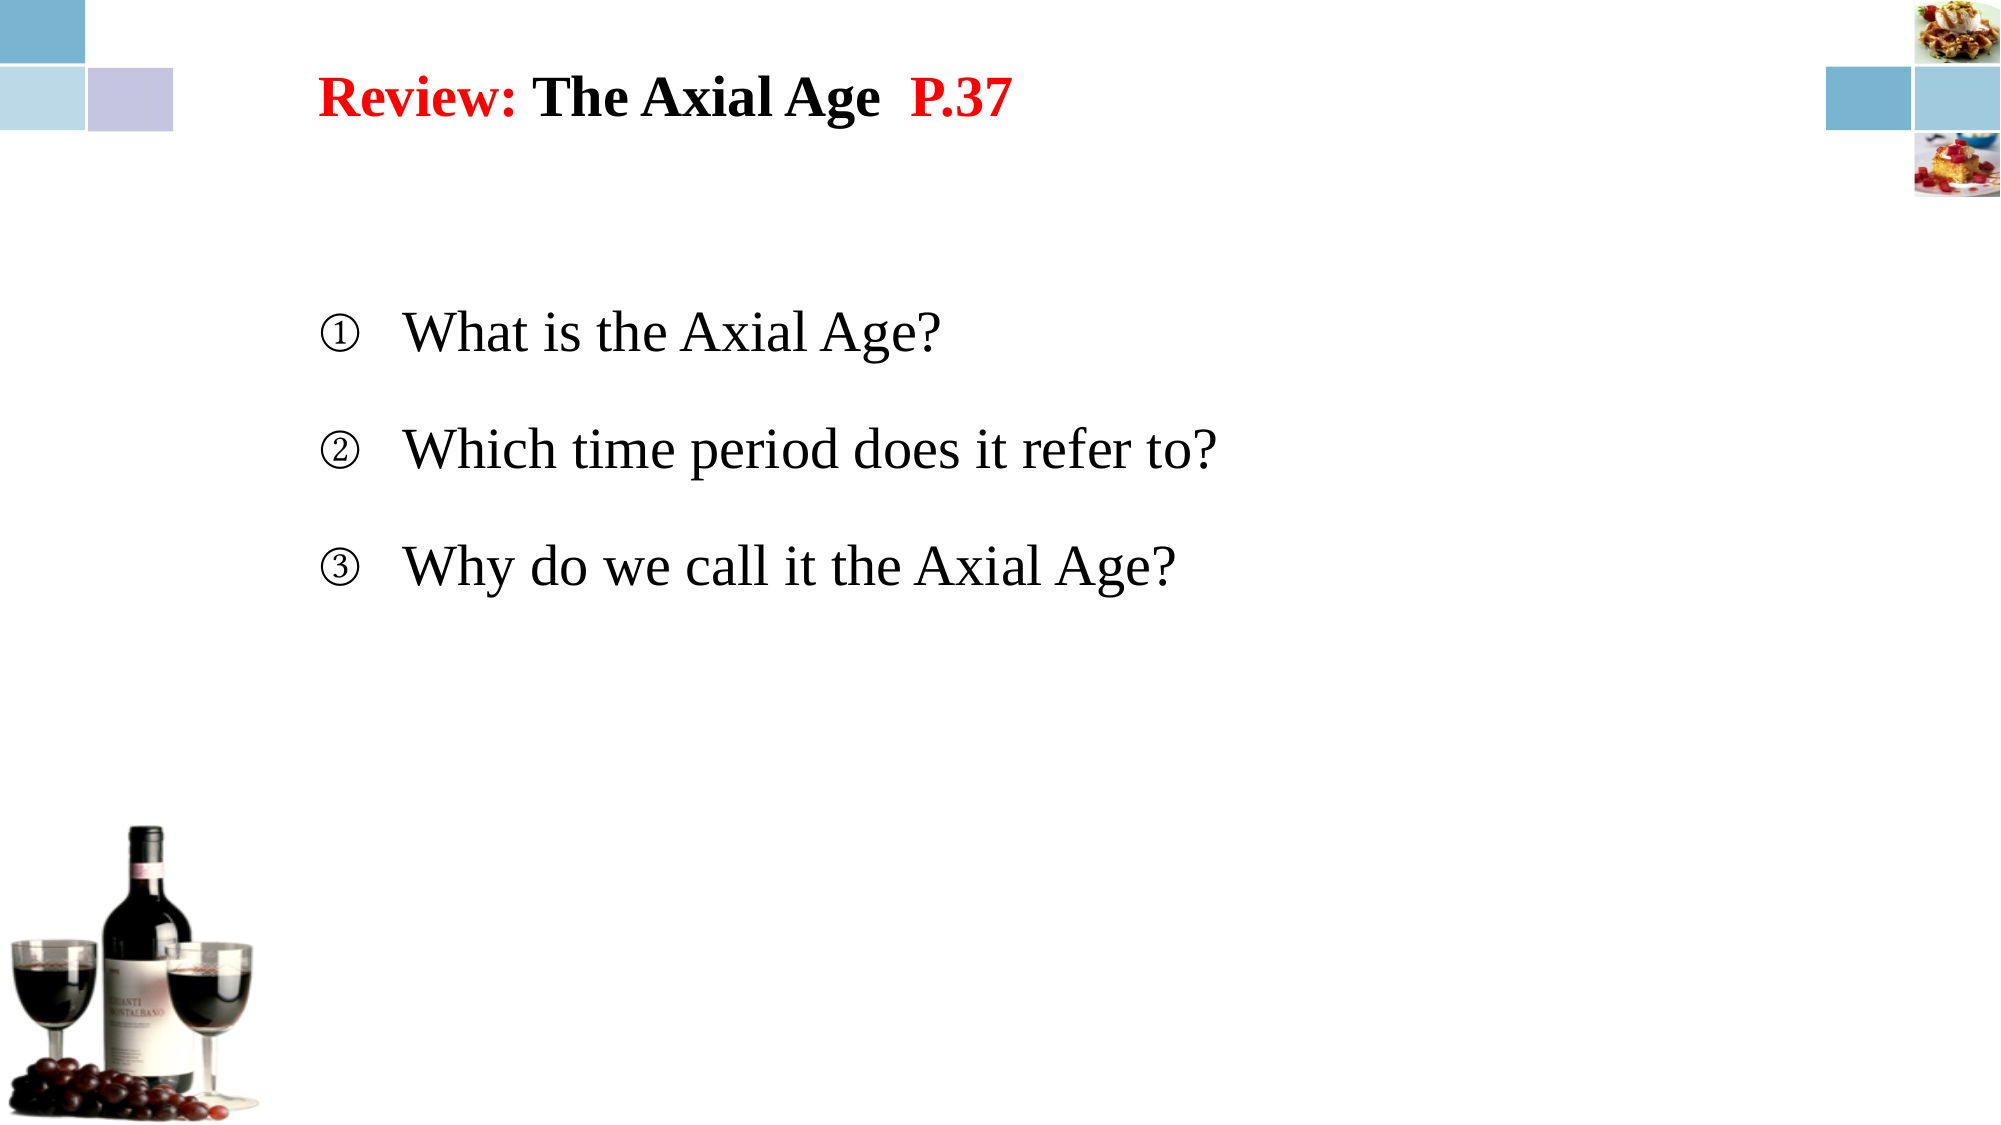

# Review: The Axial Age  P.37
What is the Axial Age?
Which time period does it refer to?
Why do we call it the Axial Age?